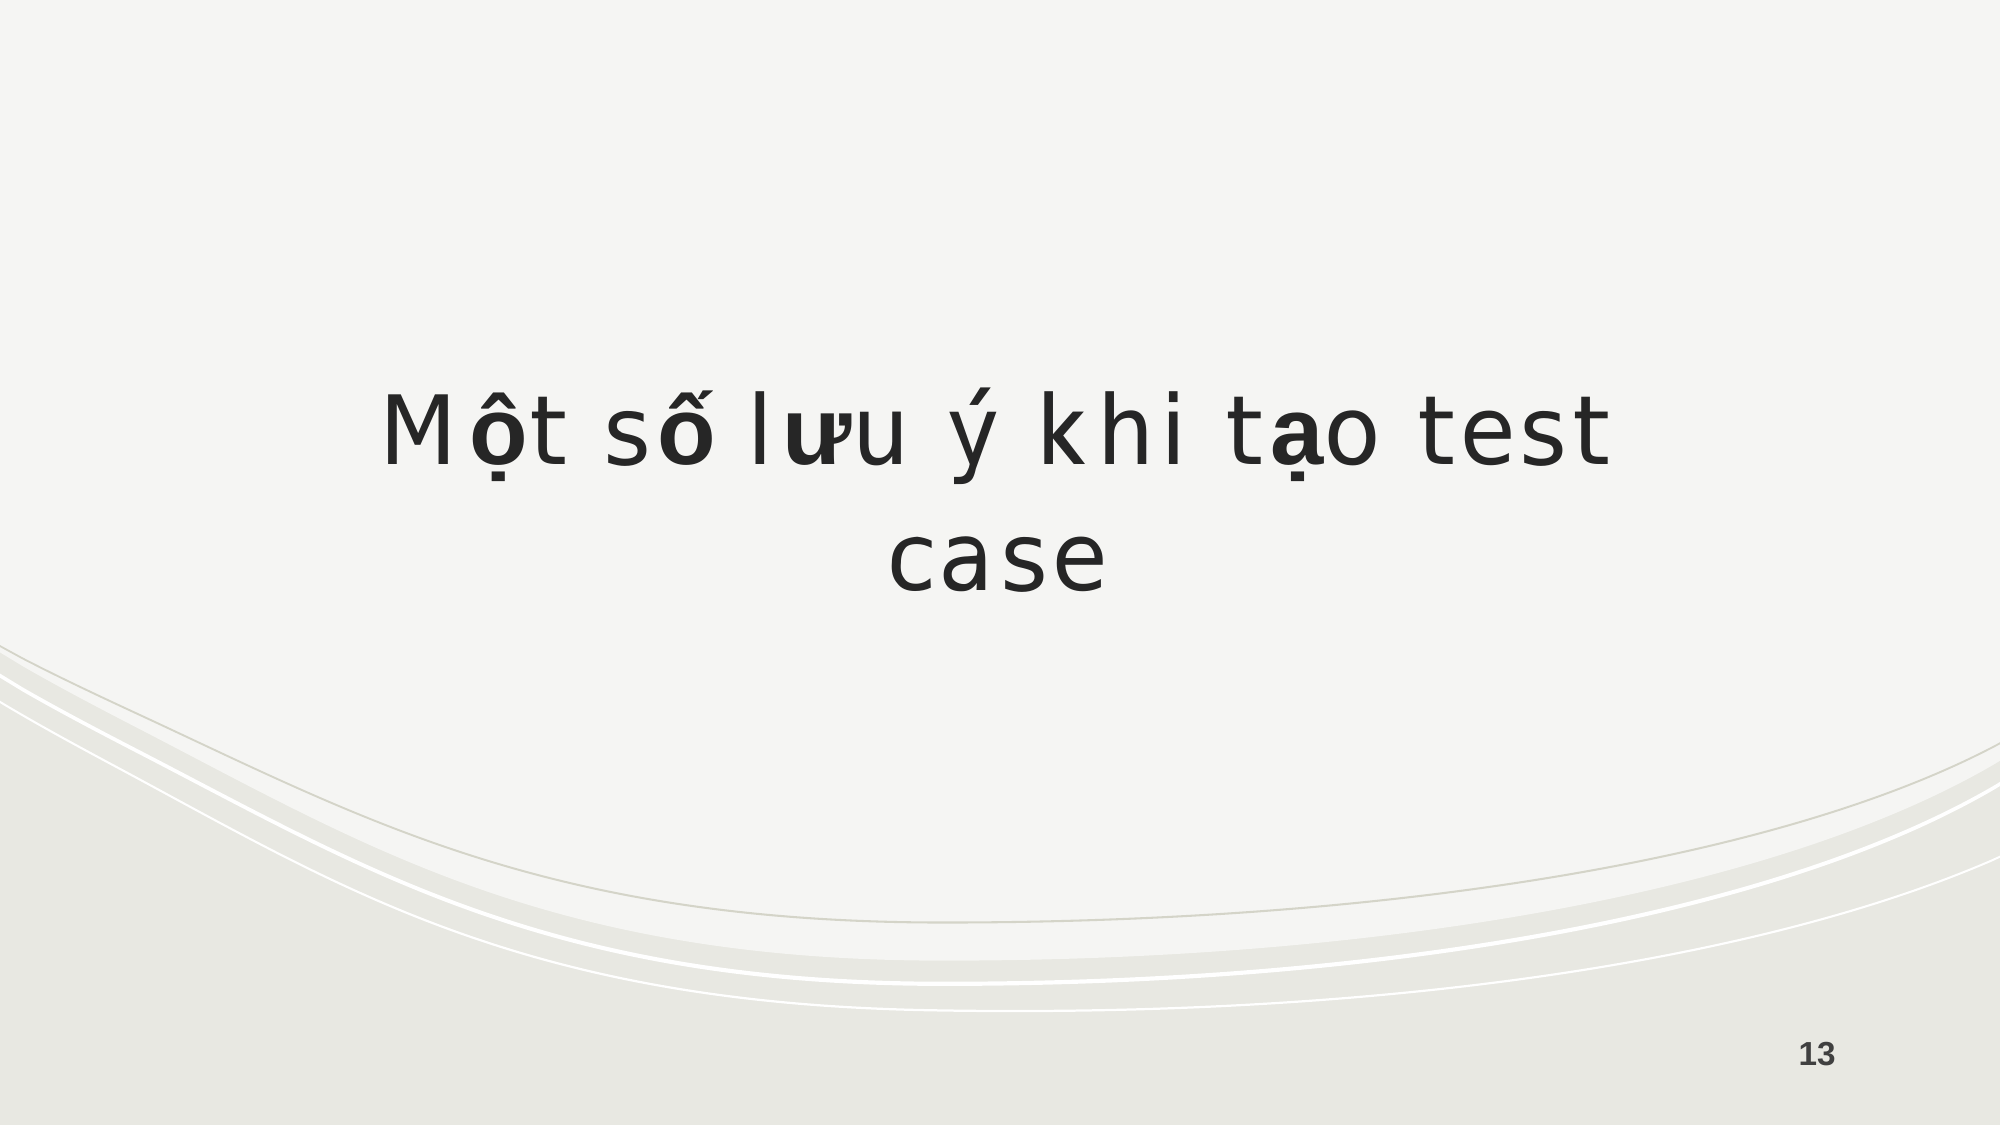

# Một số lưu ý khi tạo test case
13